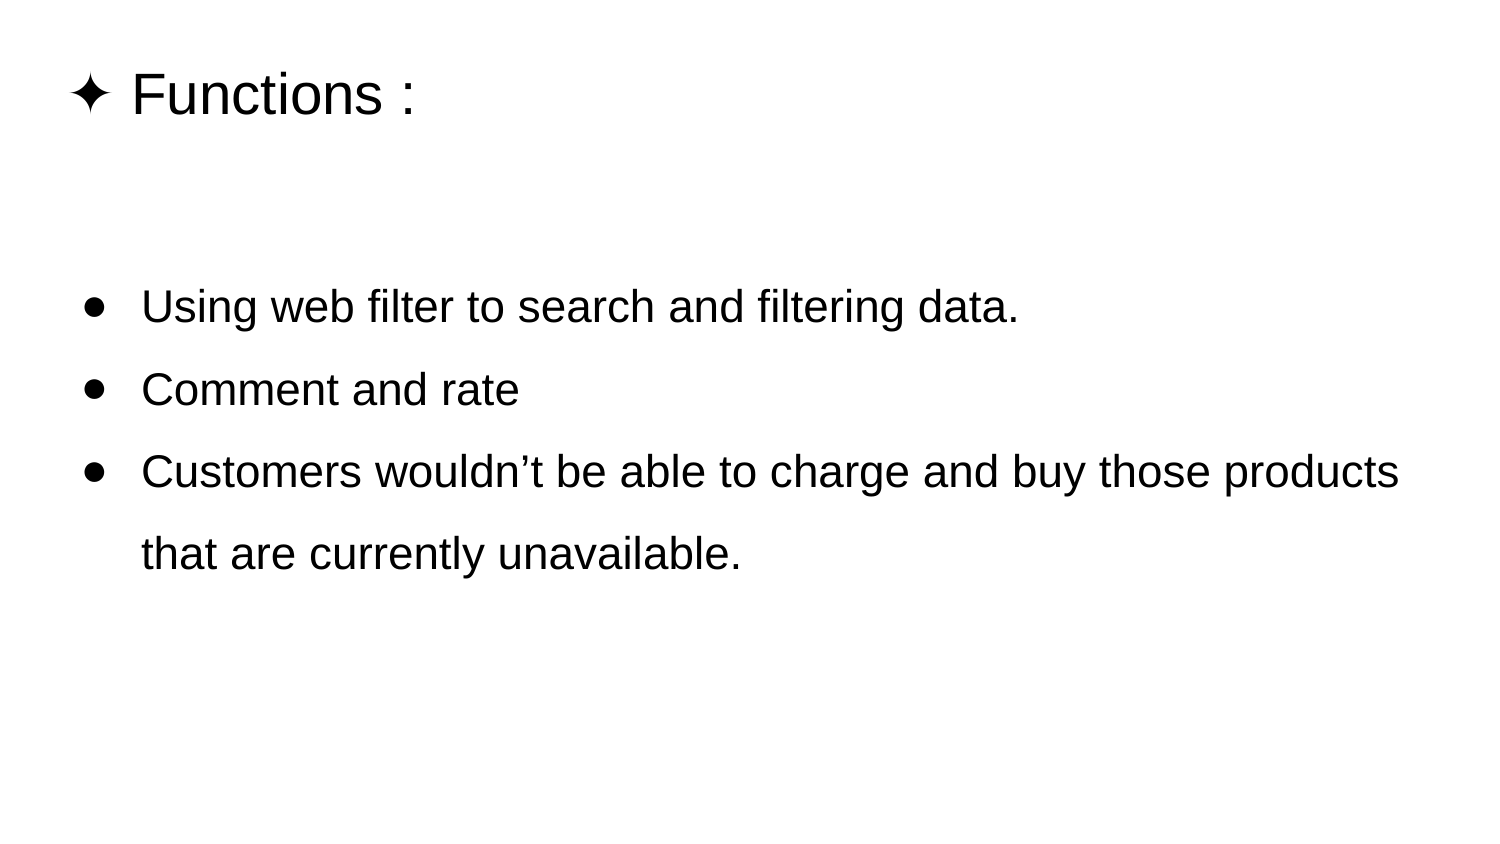

✦ Functions :

Using web filter to search and filtering data.
Comment and rate
Customers wouldn’t be able to charge and buy those products that are currently unavailable.